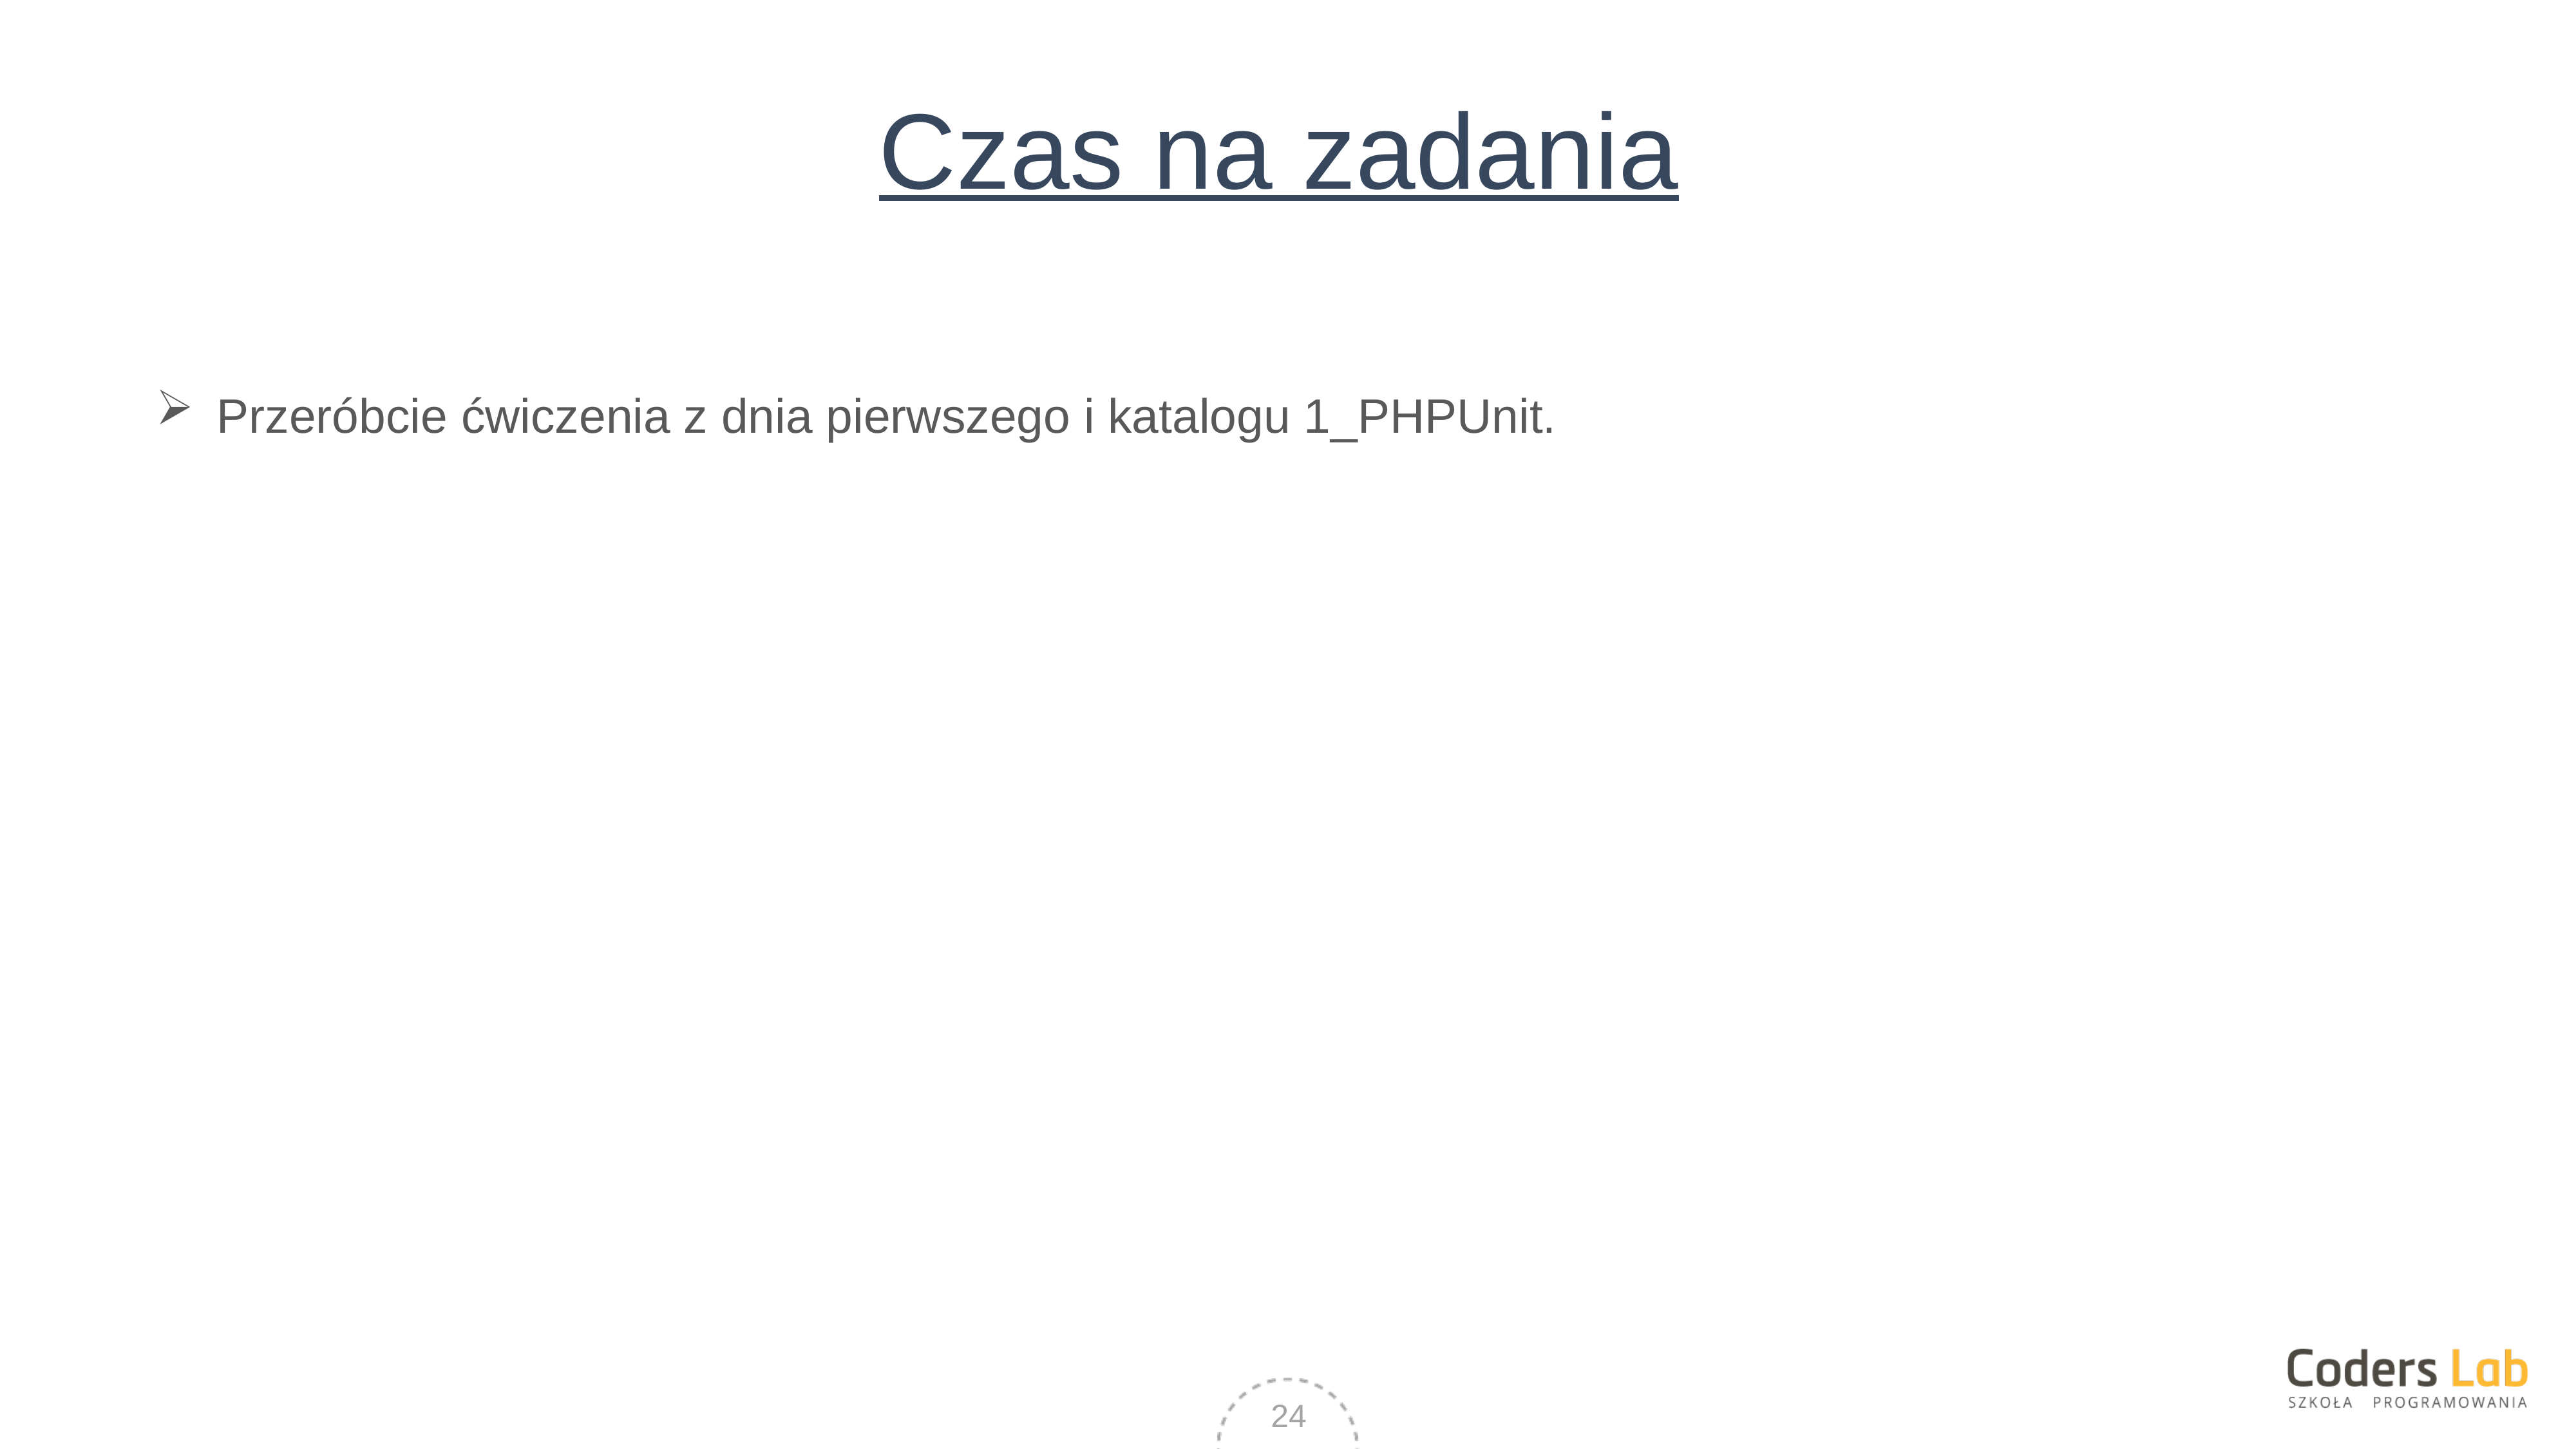

# Czas na zadania
Przeróbcie ćwiczenia z dnia pierwszego i katalogu 1_PHPUnit.
24